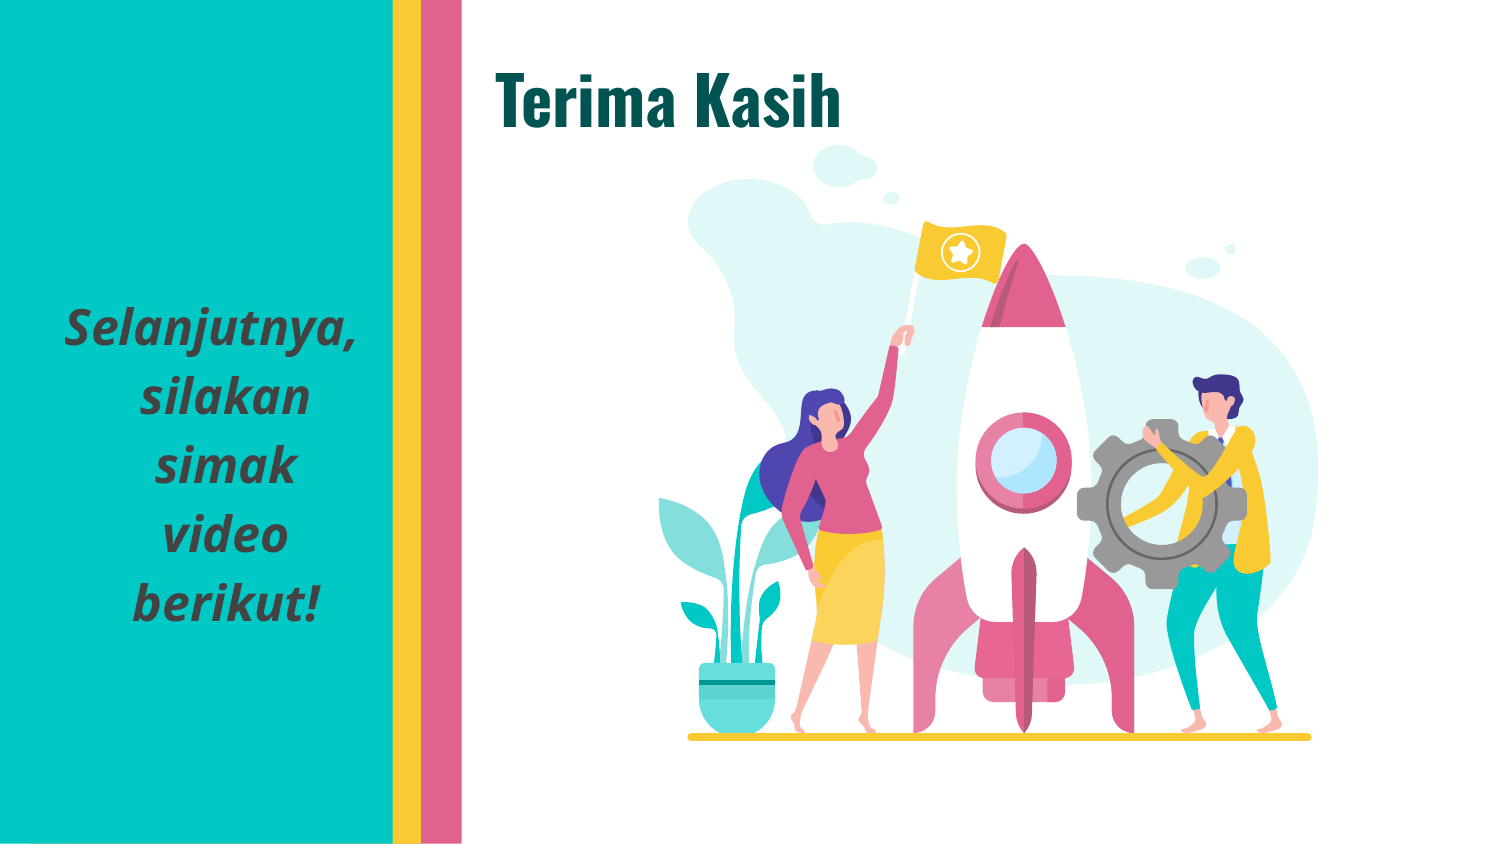

# Terima Kasih

  Selanjutnya, silakan simak video berikut!